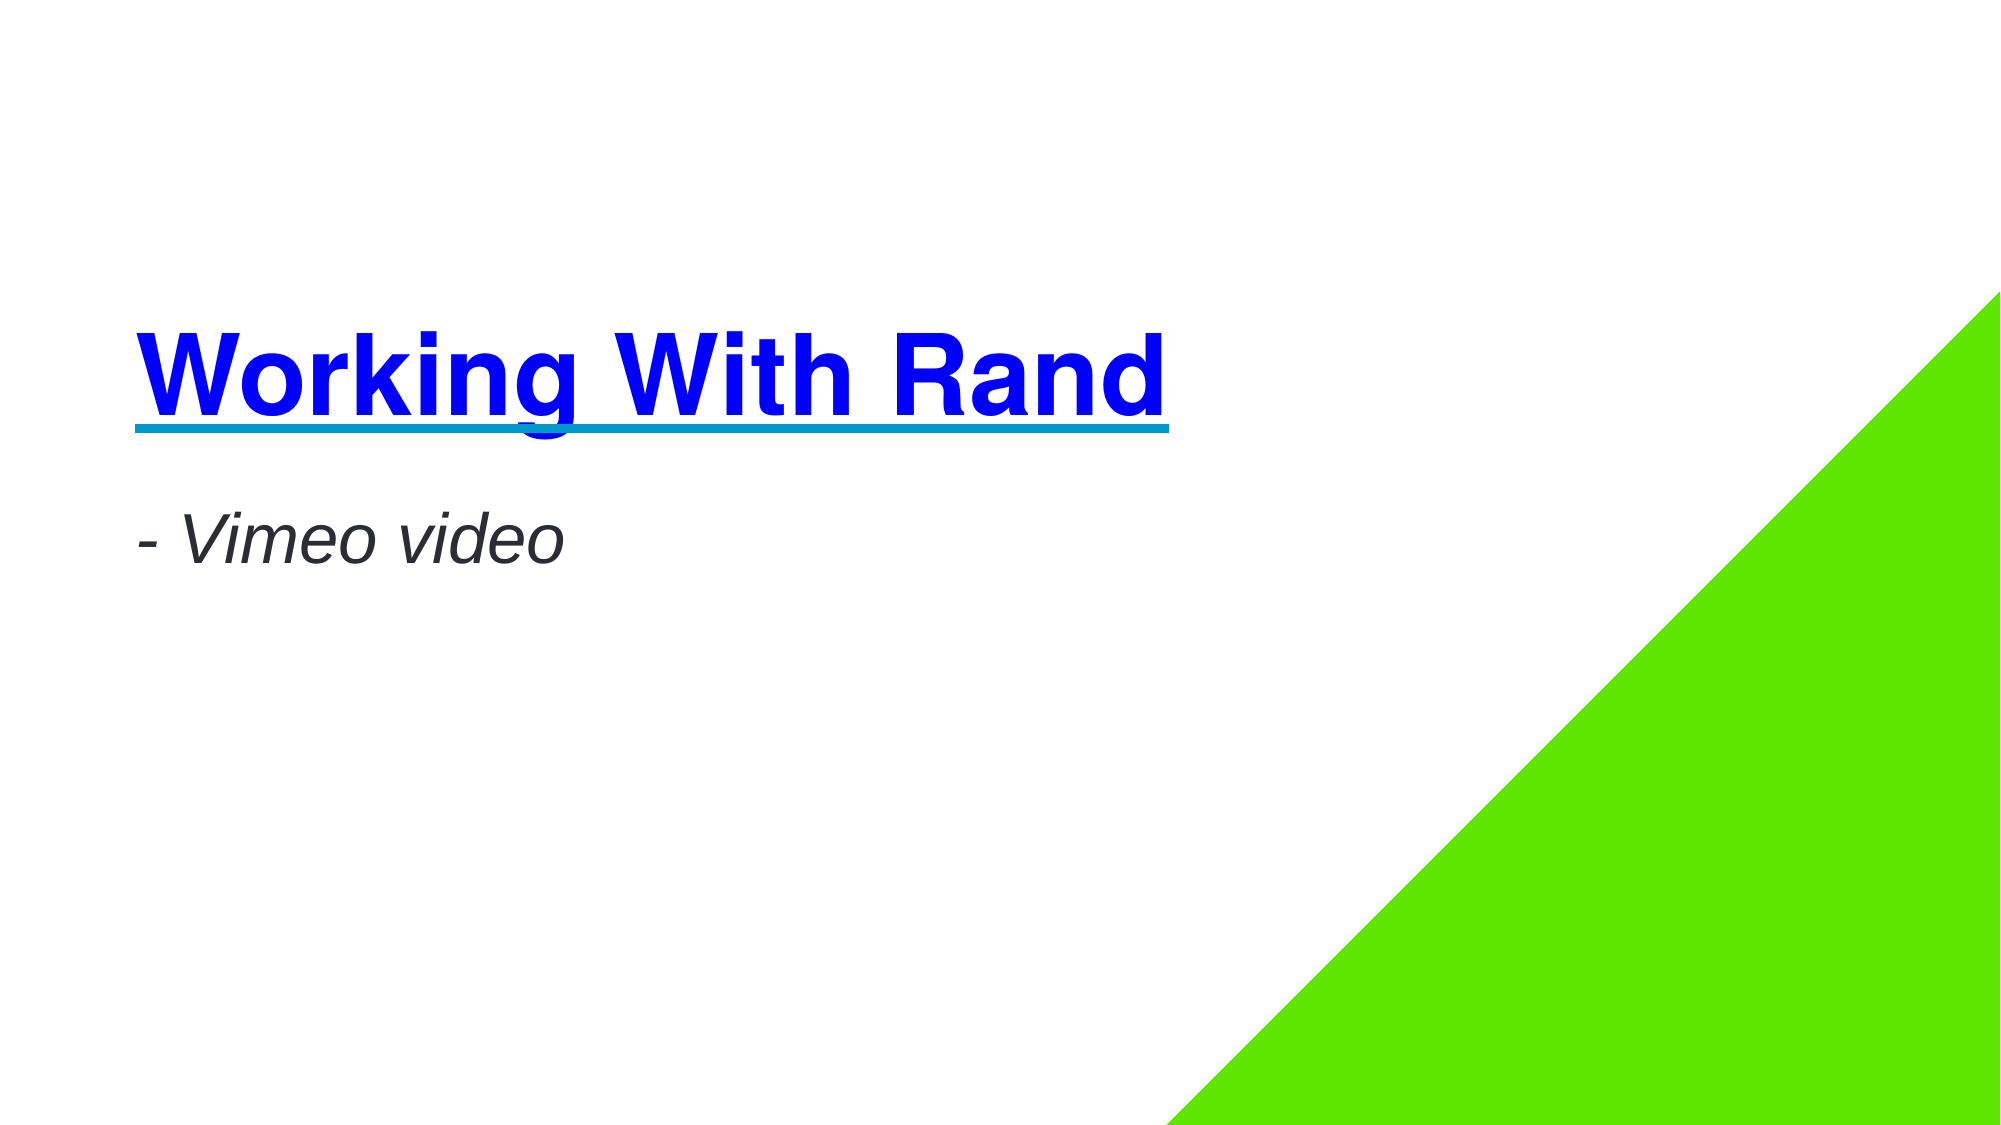

# Working With Rand

- Vimeo video